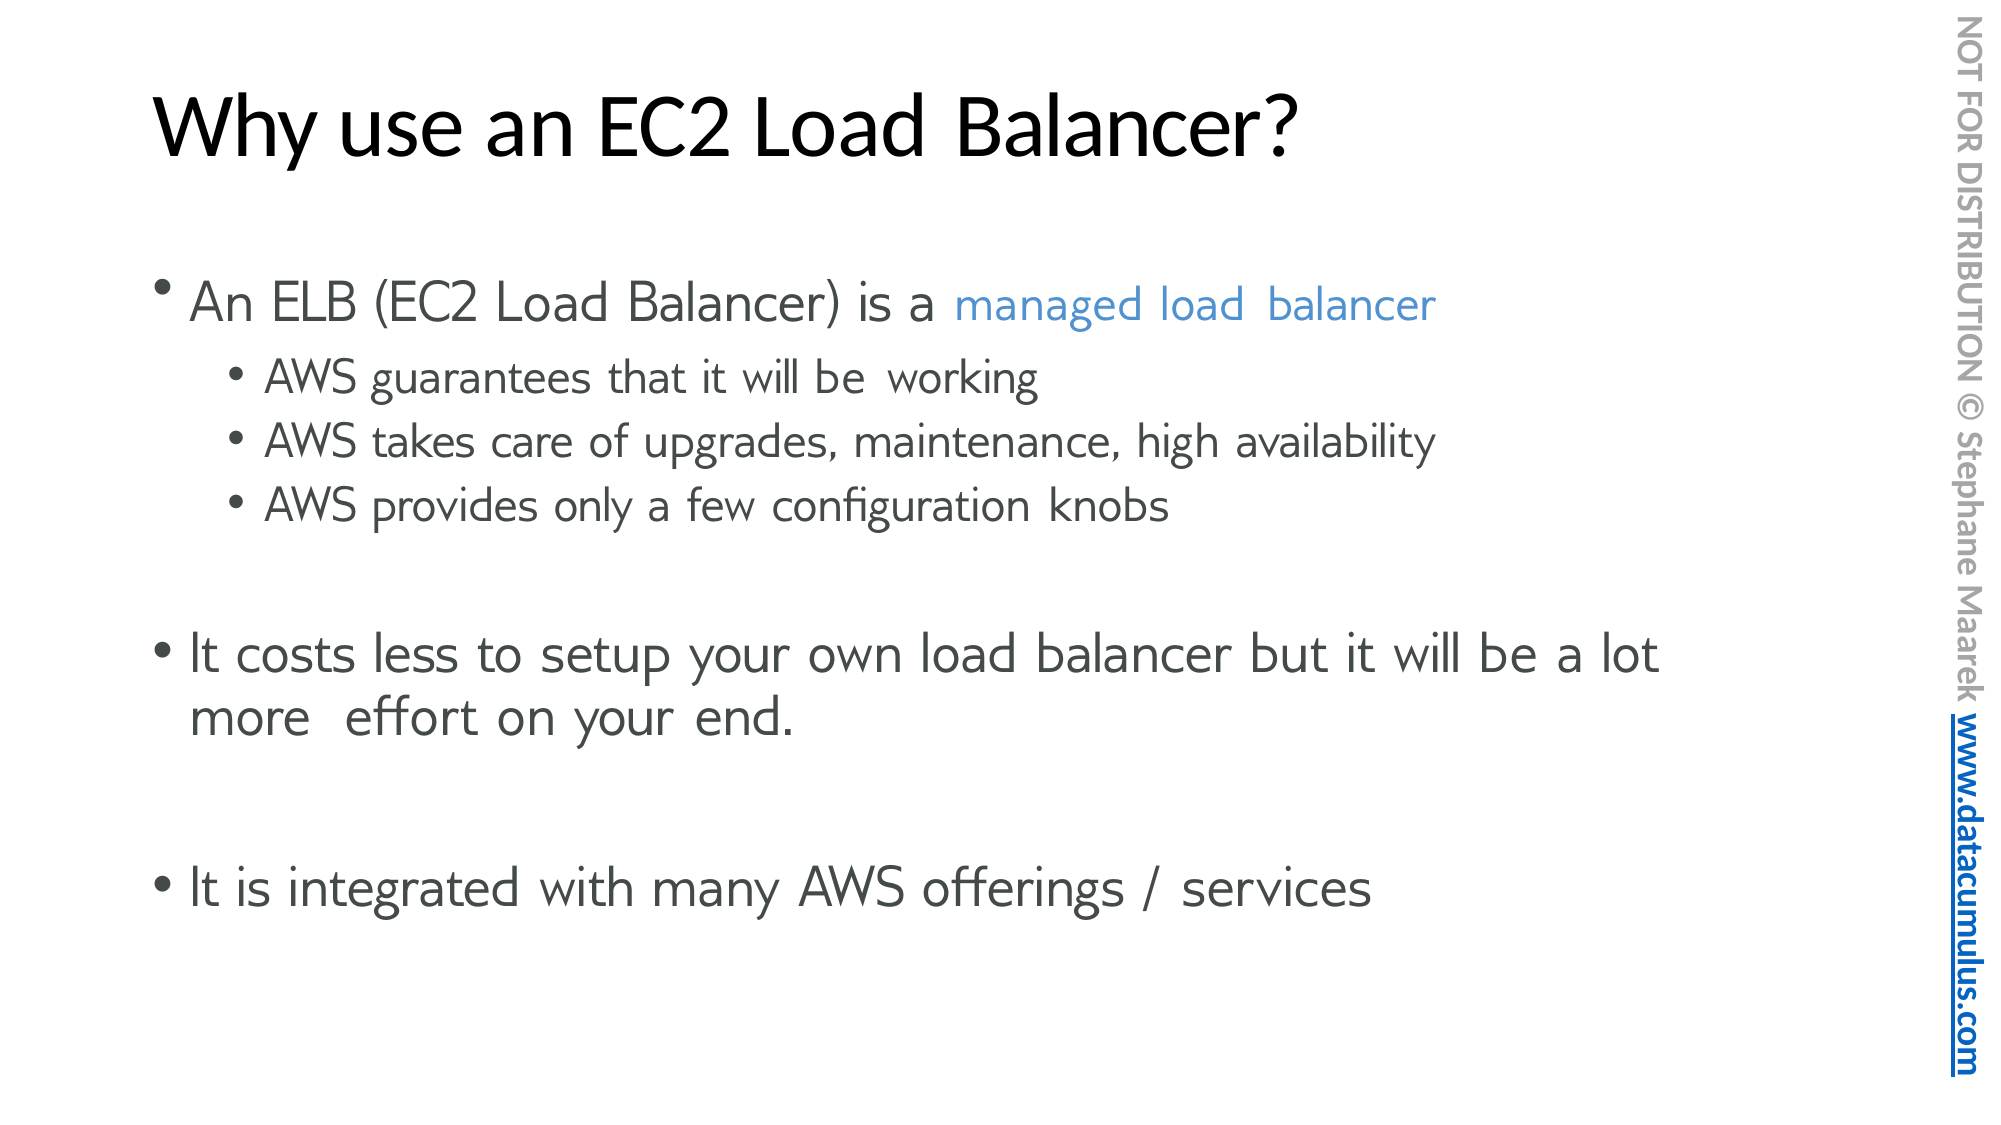

NOT FOR DISTRIBUTION © Stephane Maarek www.datacumulus.com
# Why use an EC2 Load Balancer?
An ELB (EC2 Load Balancer) is a managed load balancer
AWS guarantees that it will be working
AWS takes care of upgrades, maintenance, high availability
AWS provides only a few configuration knobs

It costs less to setup your own load balancer but it will be a lot more  effort on your end.

It is integrated with many AWS offerings / services
© Stephane Maarek